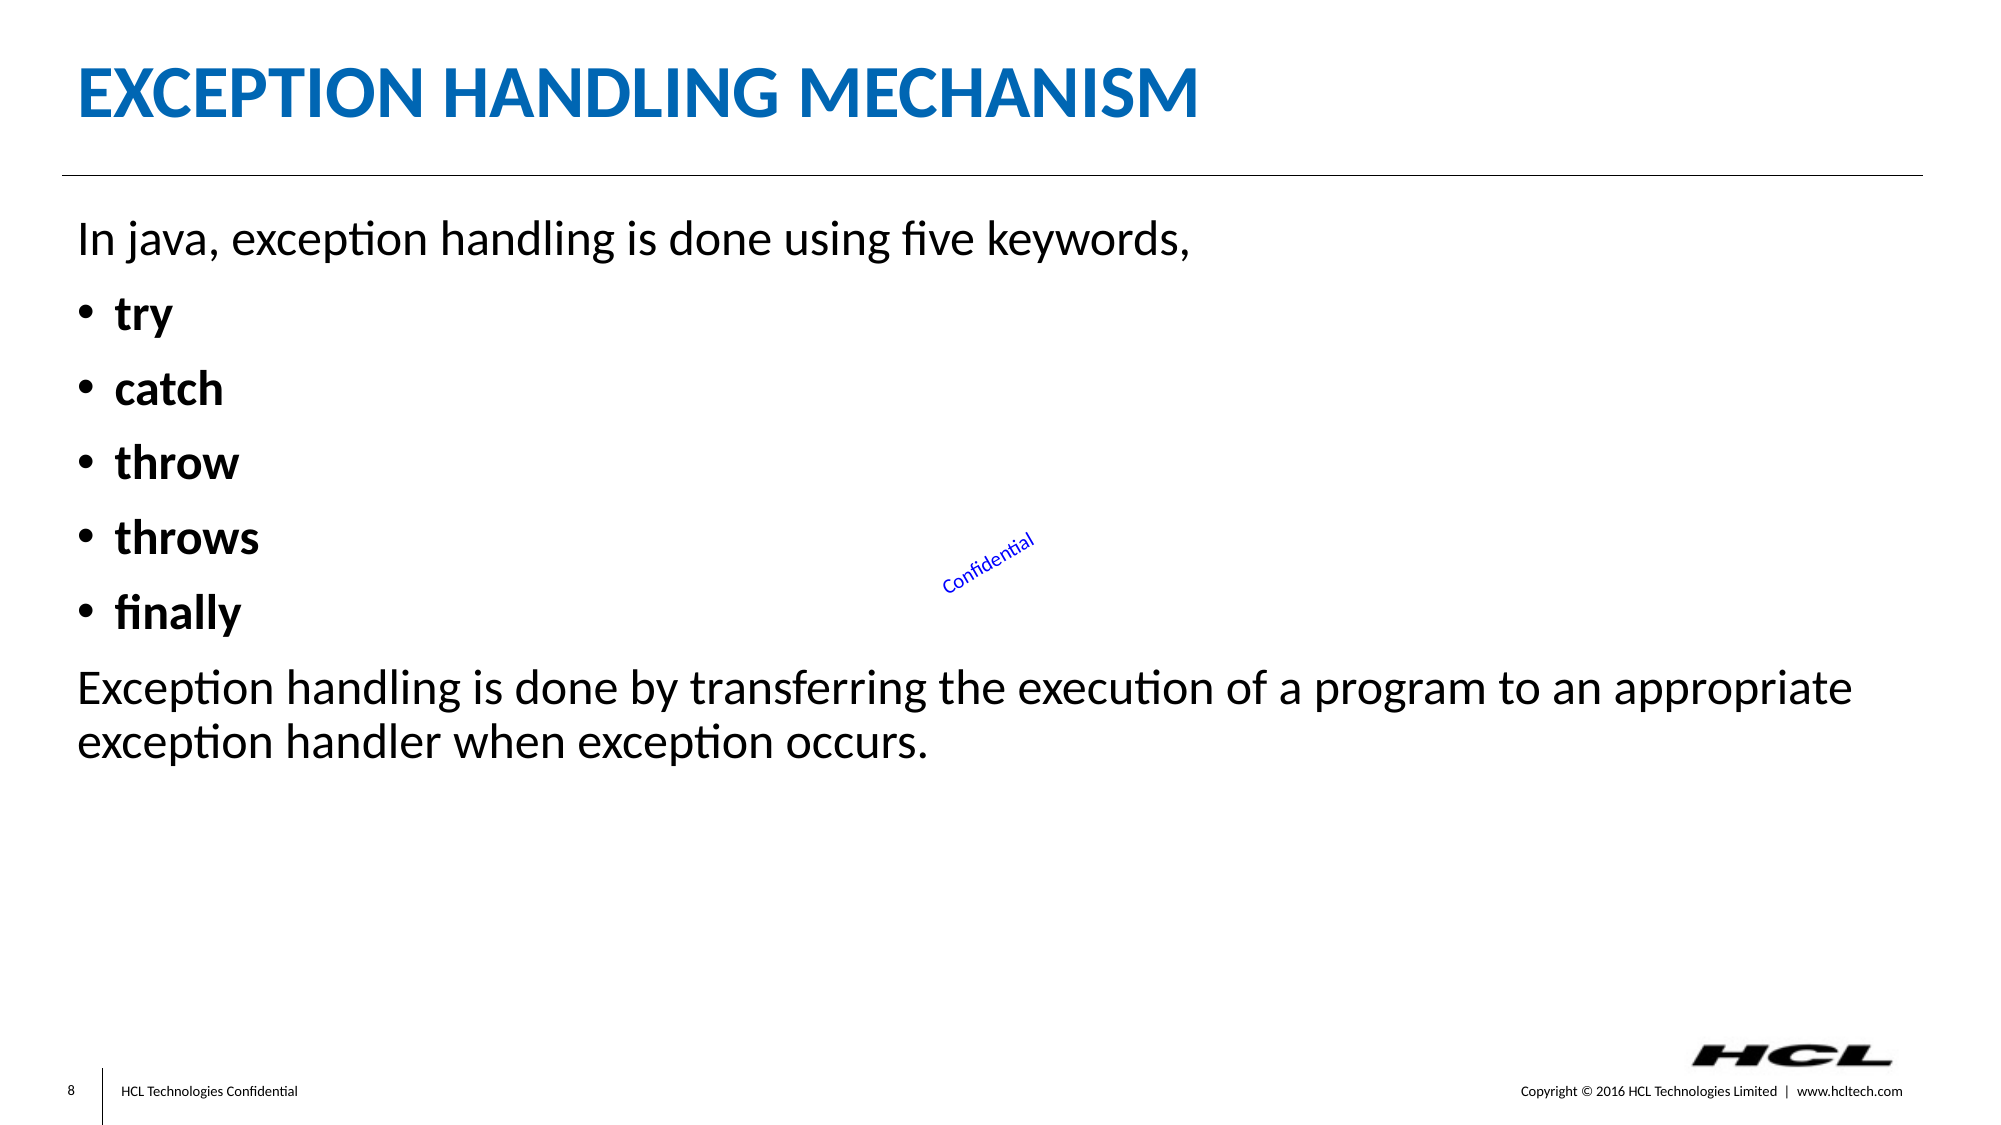

# Exception Handling Mechanism
In java, exception handling is done using five keywords,
try
catch
throw
throws
finally
Exception handling is done by transferring the execution of a program to an appropriate exception handler when exception occurs.